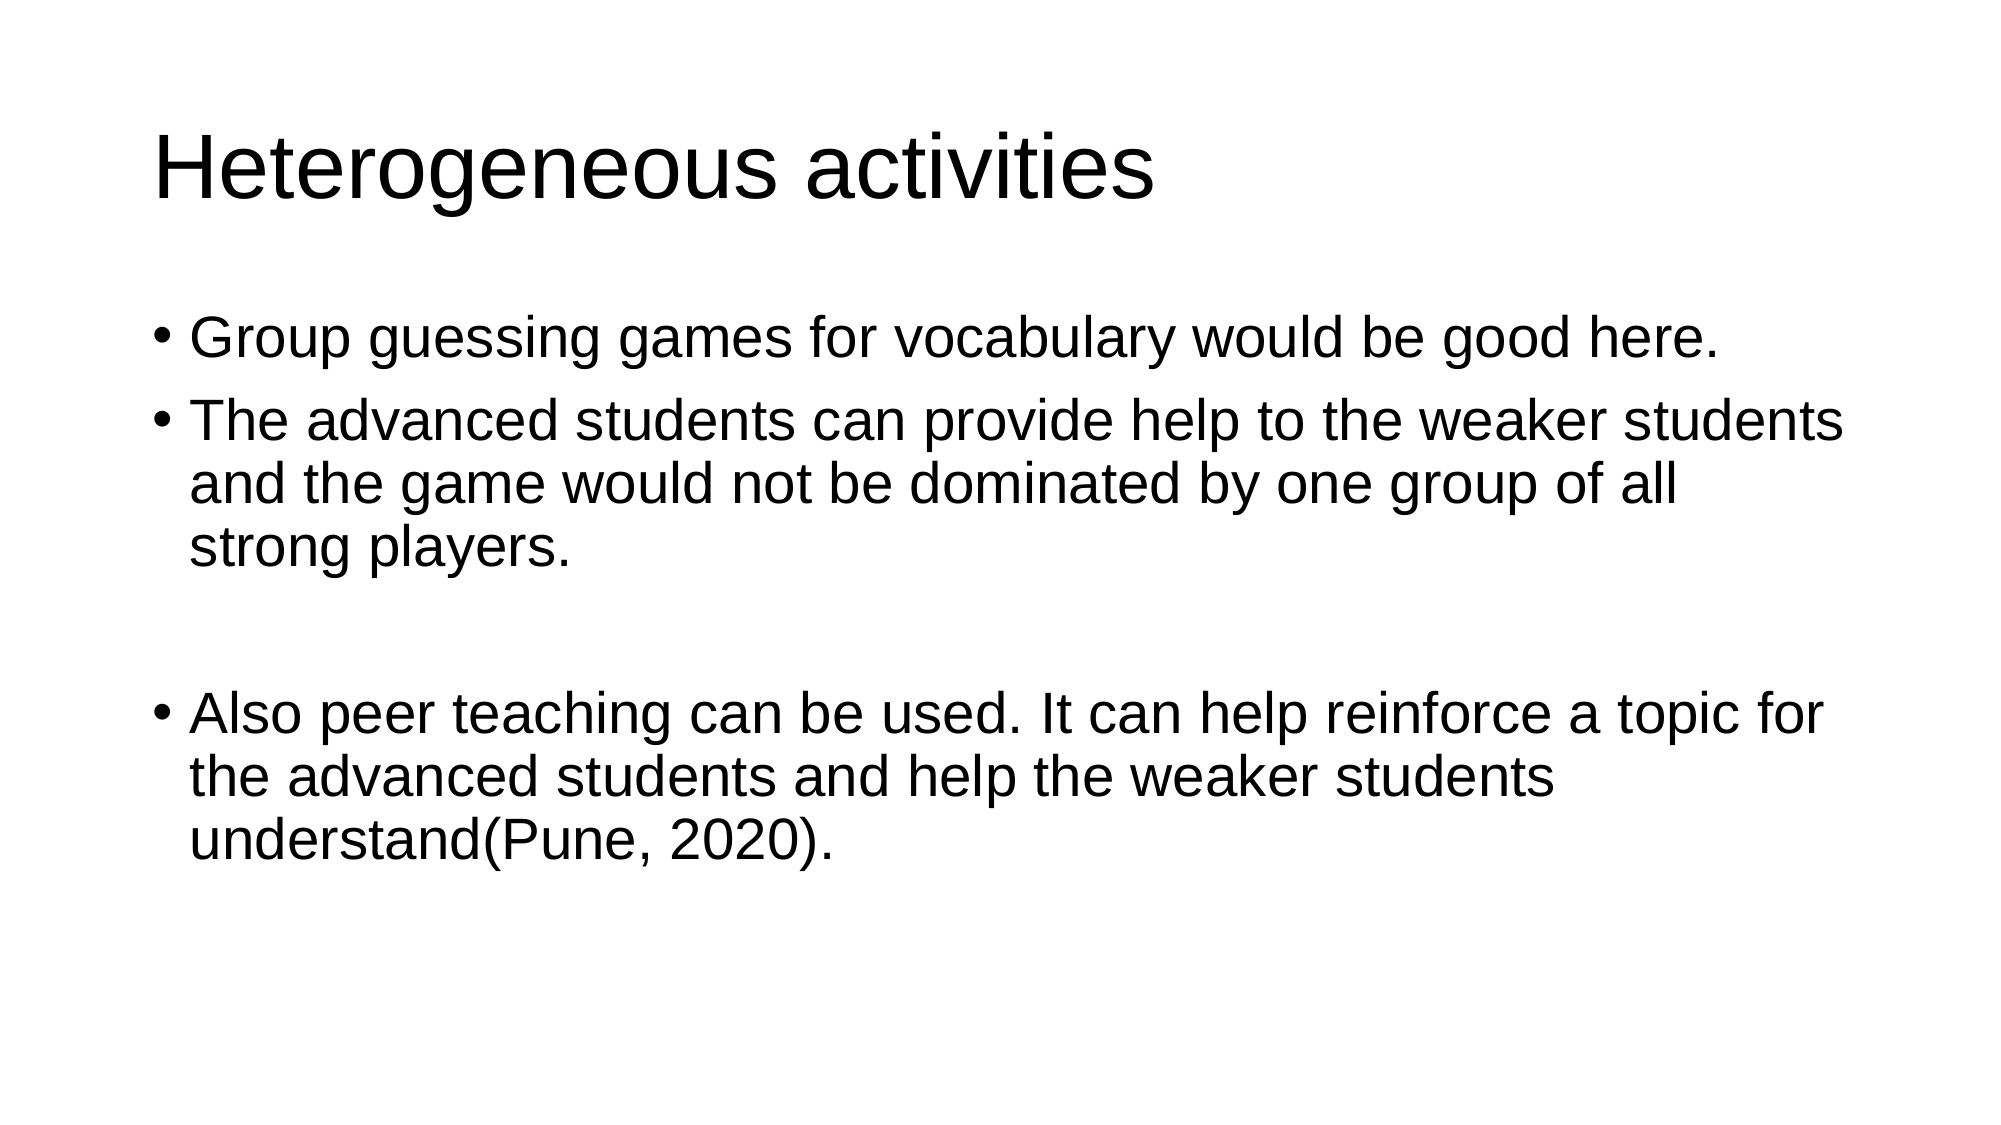

# Heterogeneous activities
Group guessing games for vocabulary would be good here.
The advanced students can provide help to the weaker students and the game would not be dominated by one group of all strong players.

Also peer teaching can be used. It can help reinforce a topic for the advanced students and help the weaker students understand(Pune, 2020).